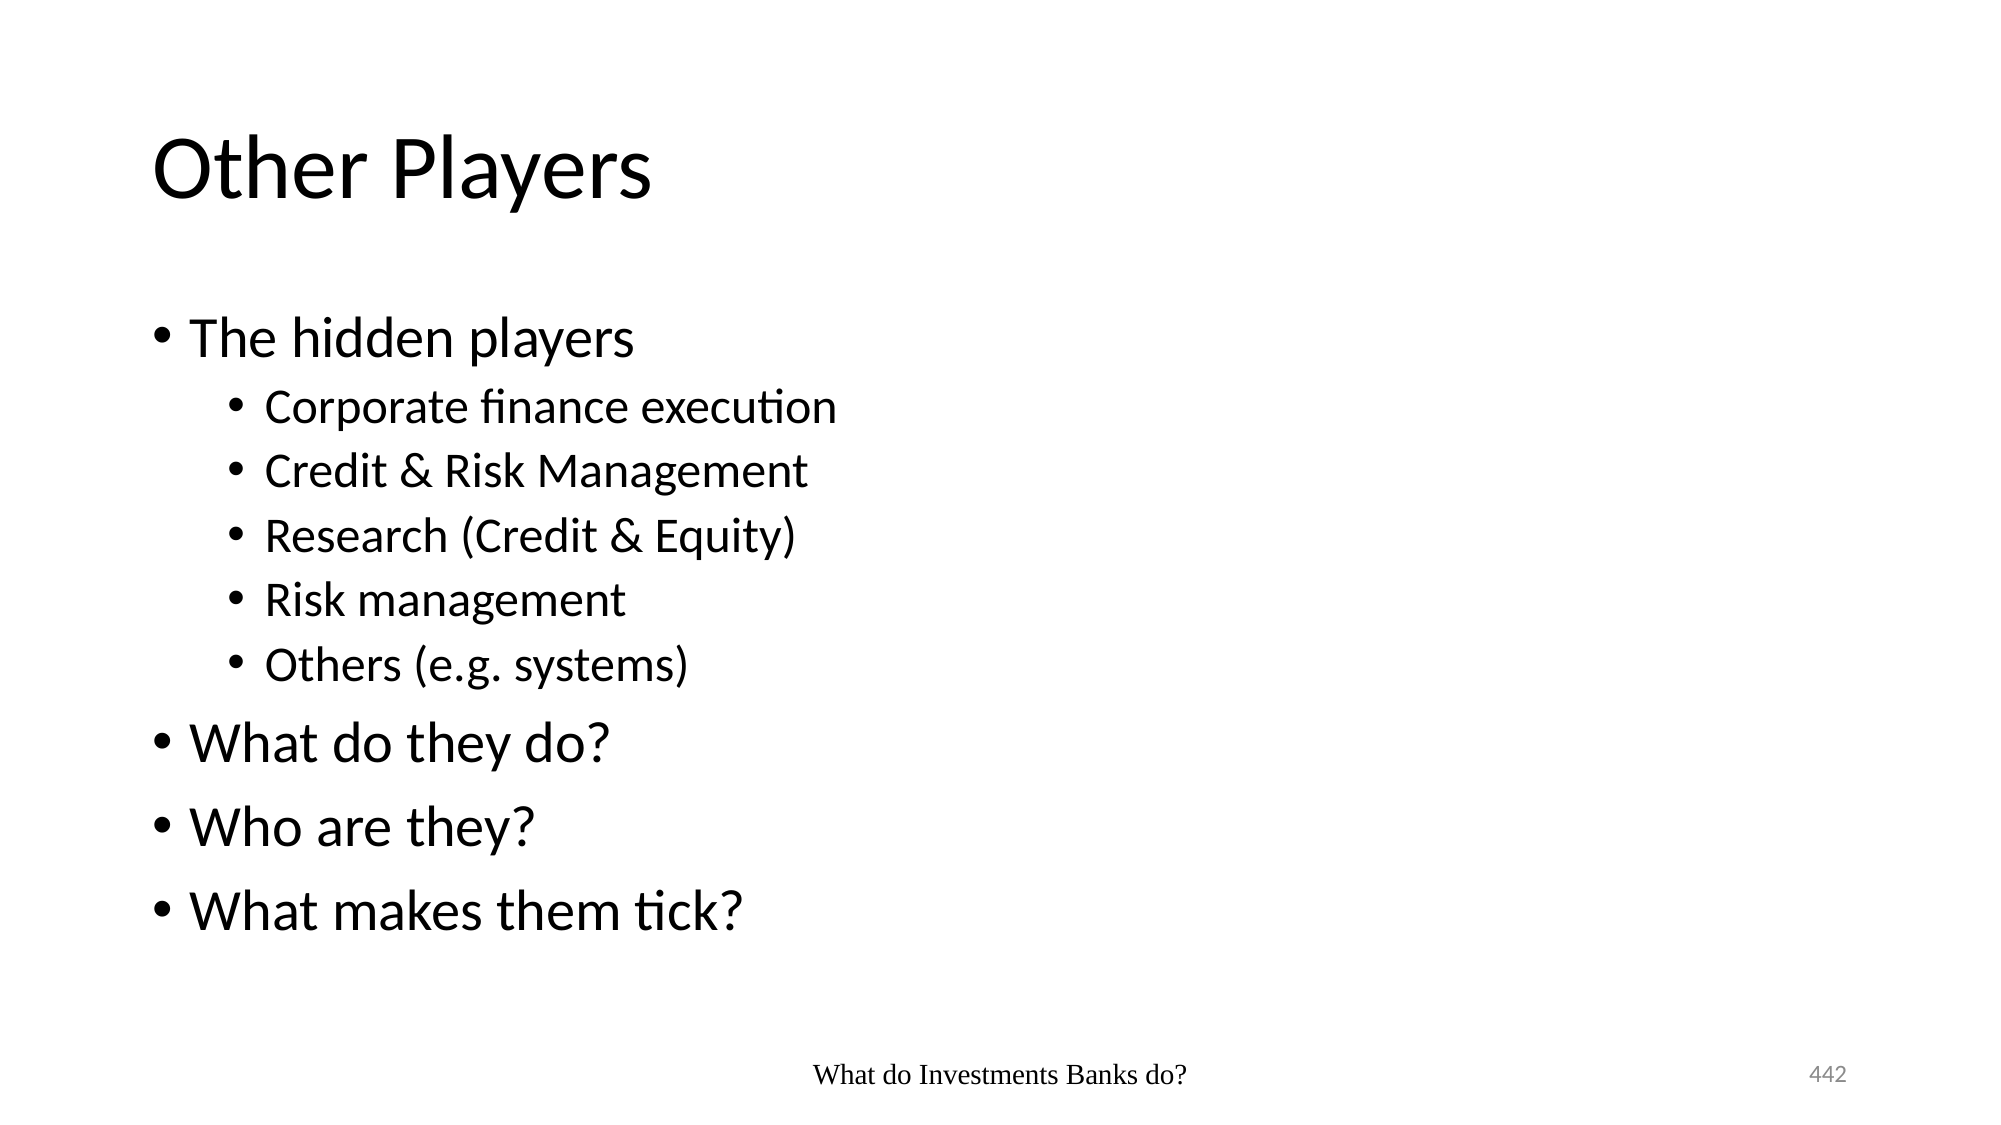

# Other Players
The hidden players
Corporate finance execution
Credit & Risk Management
Research (Credit & Equity)
Risk management
Others (e.g. systems)
What do they do?
Who are they?
What makes them tick?
442
What do Investments Banks do?